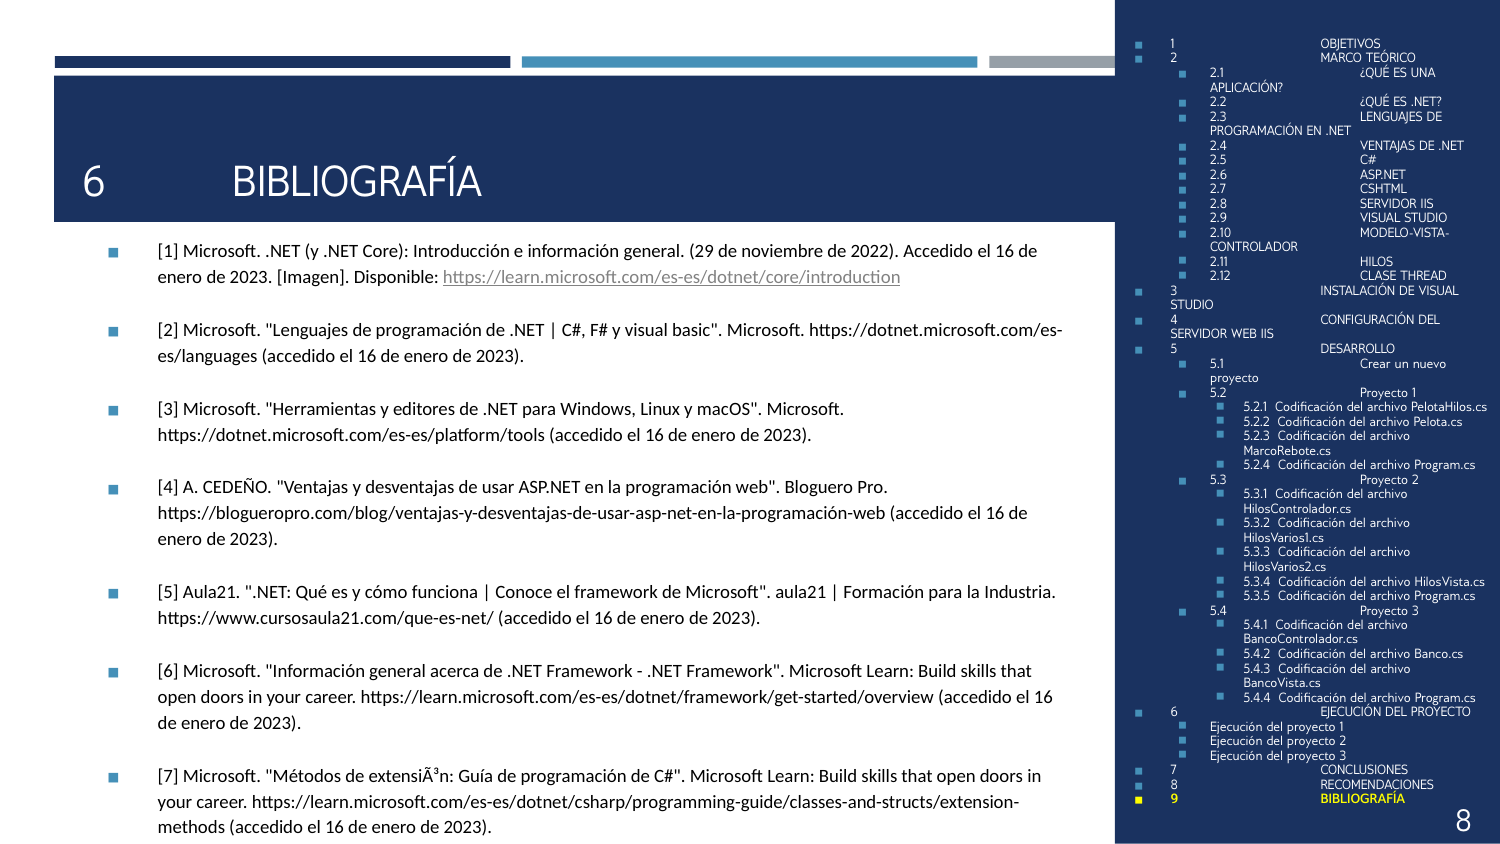

1	OBJETIVOS
2	MARCO TEÓRICO
2.1	¿QUÉ ES UNA APLICACIÓN?
2.2	¿QUÉ ES .NET?
2.3	LENGUAJES DE PROGRAMACIÓN EN .NET
2.4	VENTAJAS DE .NET
2.5	C#
2.6	ASP.NET
2.7	CSHTML
2.8	SERVIDOR IIS
2.9	VISUAL STUDIO
2.10	MODELO-VISTA-CONTROLADOR
2.11	HILOS
2.12	CLASE THREAD
3	INSTALACIÓN DE VISUAL STUDIO
4	CONFIGURACIÓN DEL SERVIDOR WEB IIS
5	DESARROLLO
5.1	Crear un nuevo proyecto
5.2	Proyecto 1
5.2.1  Codificación del archivo PelotaHilos.cs
5.2.2  Codificación del archivo Pelota.cs
5.2.3  Codificación del archivo MarcoRebote.cs
5.2.4  Codificación del archivo Program.cs
5.3	Proyecto 2
5.3.1  Codificación del archivo HilosControlador.cs
5.3.2  Codificación del archivo HilosVarios1.cs
5.3.3  Codificación del archivo HilosVarios2.cs
5.3.4  Codificación del archivo HilosVista.cs
5.3.5  Codificación del archivo Program.cs
5.4	Proyecto 3
5.4.1  Codificación del archivo BancoControlador.cs
5.4.2  Codificación del archivo Banco.cs
5.4.3  Codificación del archivo BancoVista.cs
5.4.4  Codificación del archivo Program.cs
6	EJECUCIÓN DEL PROYECTO
Ejecución del proyecto 1
Ejecución del proyecto 2
Ejecución del proyecto 3
7	CONCLUSIONES
8	RECOMENDACIONES
9	BIBLIOGRAFÍA
# 6	BIBLIOGRAFÍA
[1] Microsoft. .NET (y .NET Core): Introducción e información general. (29 de noviembre de 2022). Accedido el 16 de enero de 2023. [Imagen]. Disponible: https://learn.microsoft.com/es-es/dotnet/core/introduction
[2] Microsoft. "Lenguajes de programación de .NET | C#, F# y visual basic". Microsoft. https://dotnet.microsoft.com/es-es/languages (accedido el 16 de enero de 2023).
[3] Microsoft. "Herramientas y editores de .NET para Windows, Linux y macOS". Microsoft. https://dotnet.microsoft.com/es-es/platform/tools (accedido el 16 de enero de 2023).
[4] A. CEDEÑO. "Ventajas y desventajas de usar ASP.NET en la programación web". Bloguero Pro. https://blogueropro.com/blog/ventajas-y-desventajas-de-usar-asp-net-en-la-programación-web (accedido el 16 de enero de 2023).
[5] Aula21. ".NET: Qué es y cómo funciona | Conoce el framework de Microsoft". aula21 | Formación para la Industria. https://www.cursosaula21.com/que-es-net/ (accedido el 16 de enero de 2023).
[6] Microsoft. "Información general acerca de .NET Framework - .NET Framework". Microsoft Learn: Build skills that open doors in your career. https://learn.microsoft.com/es-es/dotnet/framework/get-started/overview (accedido el 16 de enero de 2023).
[7] Microsoft. "Métodos de extensiÃ³n: Guía de programación de C#". Microsoft Learn: Build skills that open doors in your career. https://learn.microsoft.com/es-es/dotnet/csharp/programming-guide/classes-and-structs/extension-methods (accedido el 16 de enero de 2023).
89